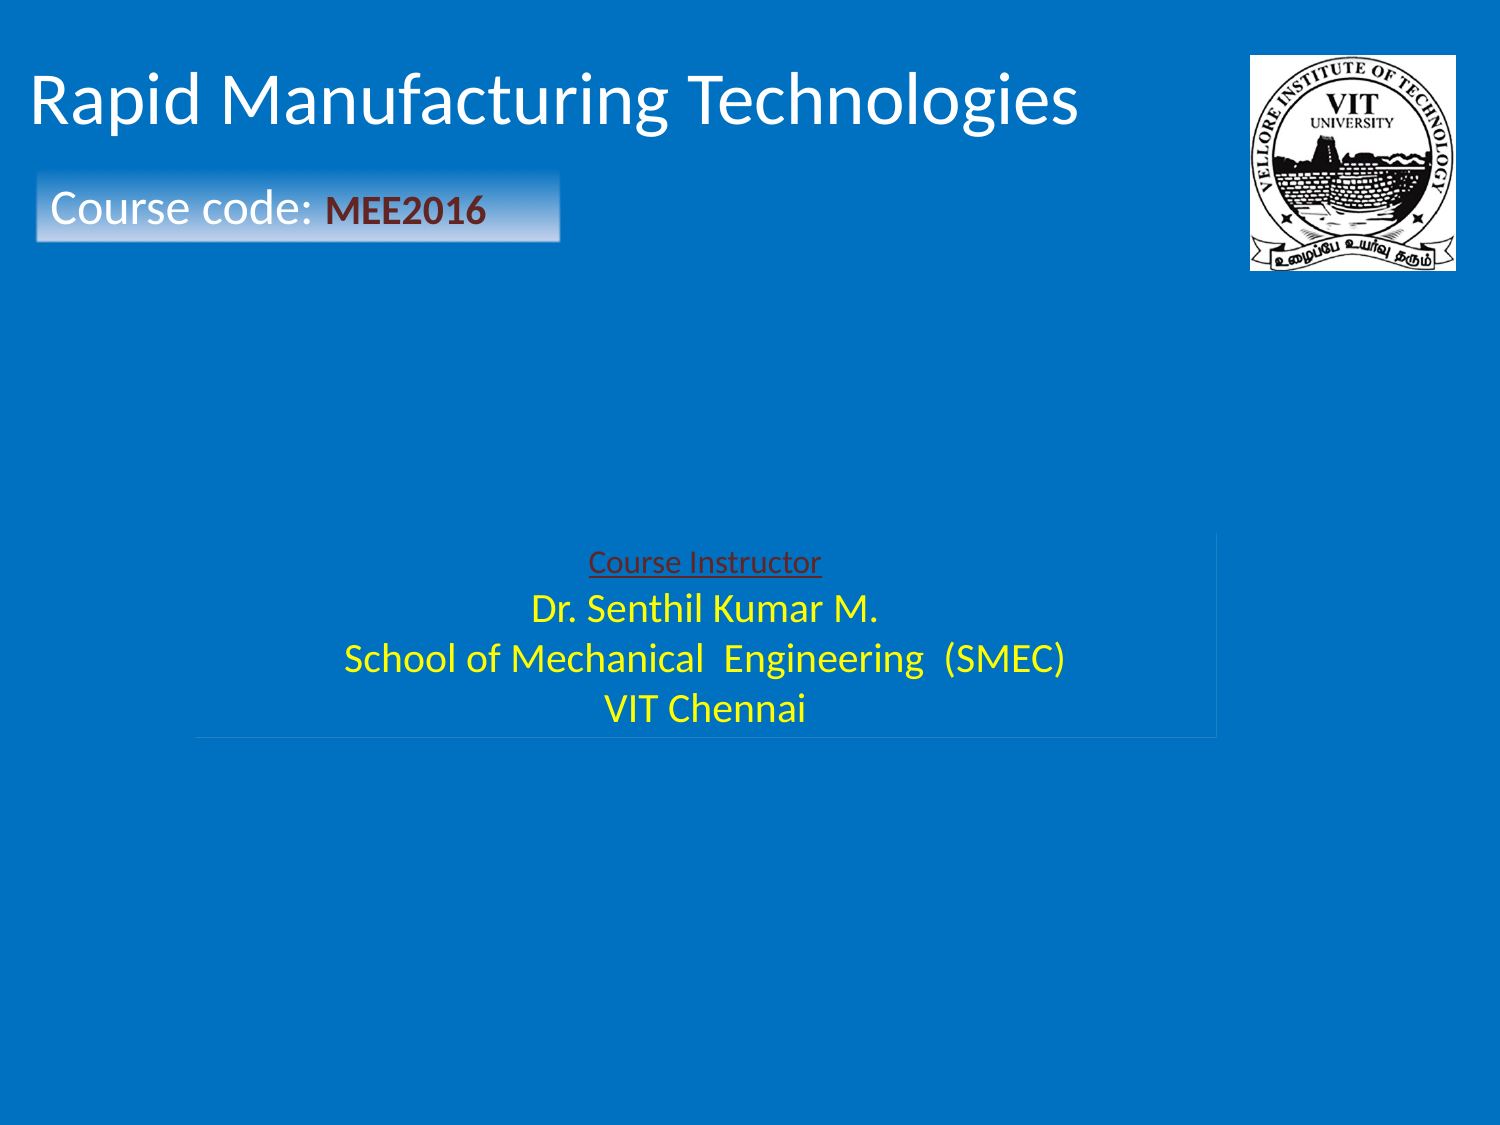

# Rapid Manufacturing Technologies
Course code: MEE2016
Course Instructor
Dr. Senthil Kumar M.
School of Mechanical  Engineering  (SMEC)
VIT Chennai